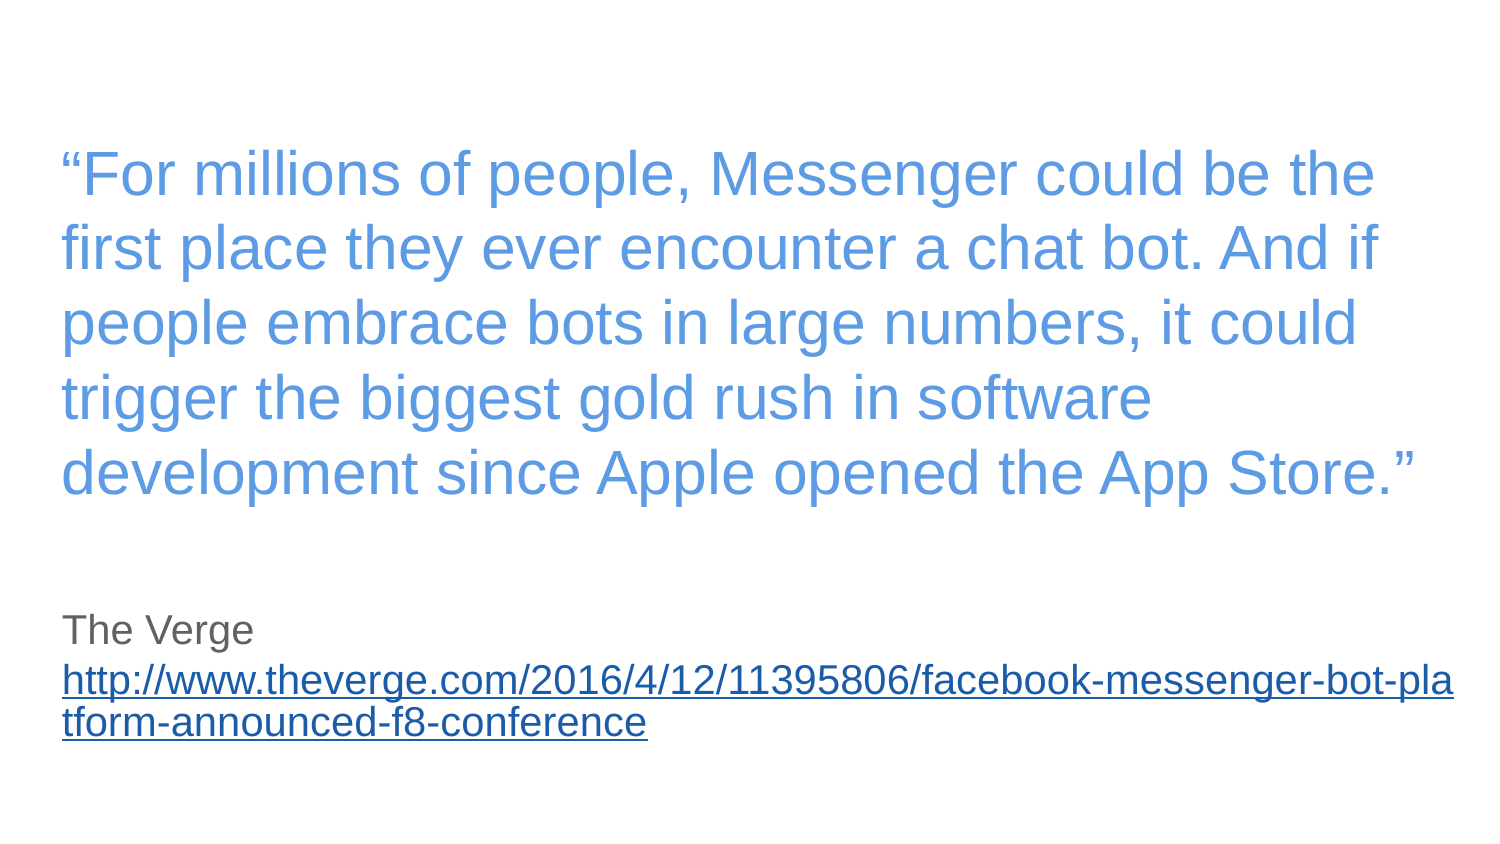

“For millions of people, Messenger could be the first place they ever encounter a chat bot. And if people embrace bots in large numbers, it could trigger the biggest gold rush in software development since Apple opened the App Store.”

The Verge
http://www.theverge.com/2016/4/12/11395806/facebook-messenger-bot-platform-announced-f8-conference